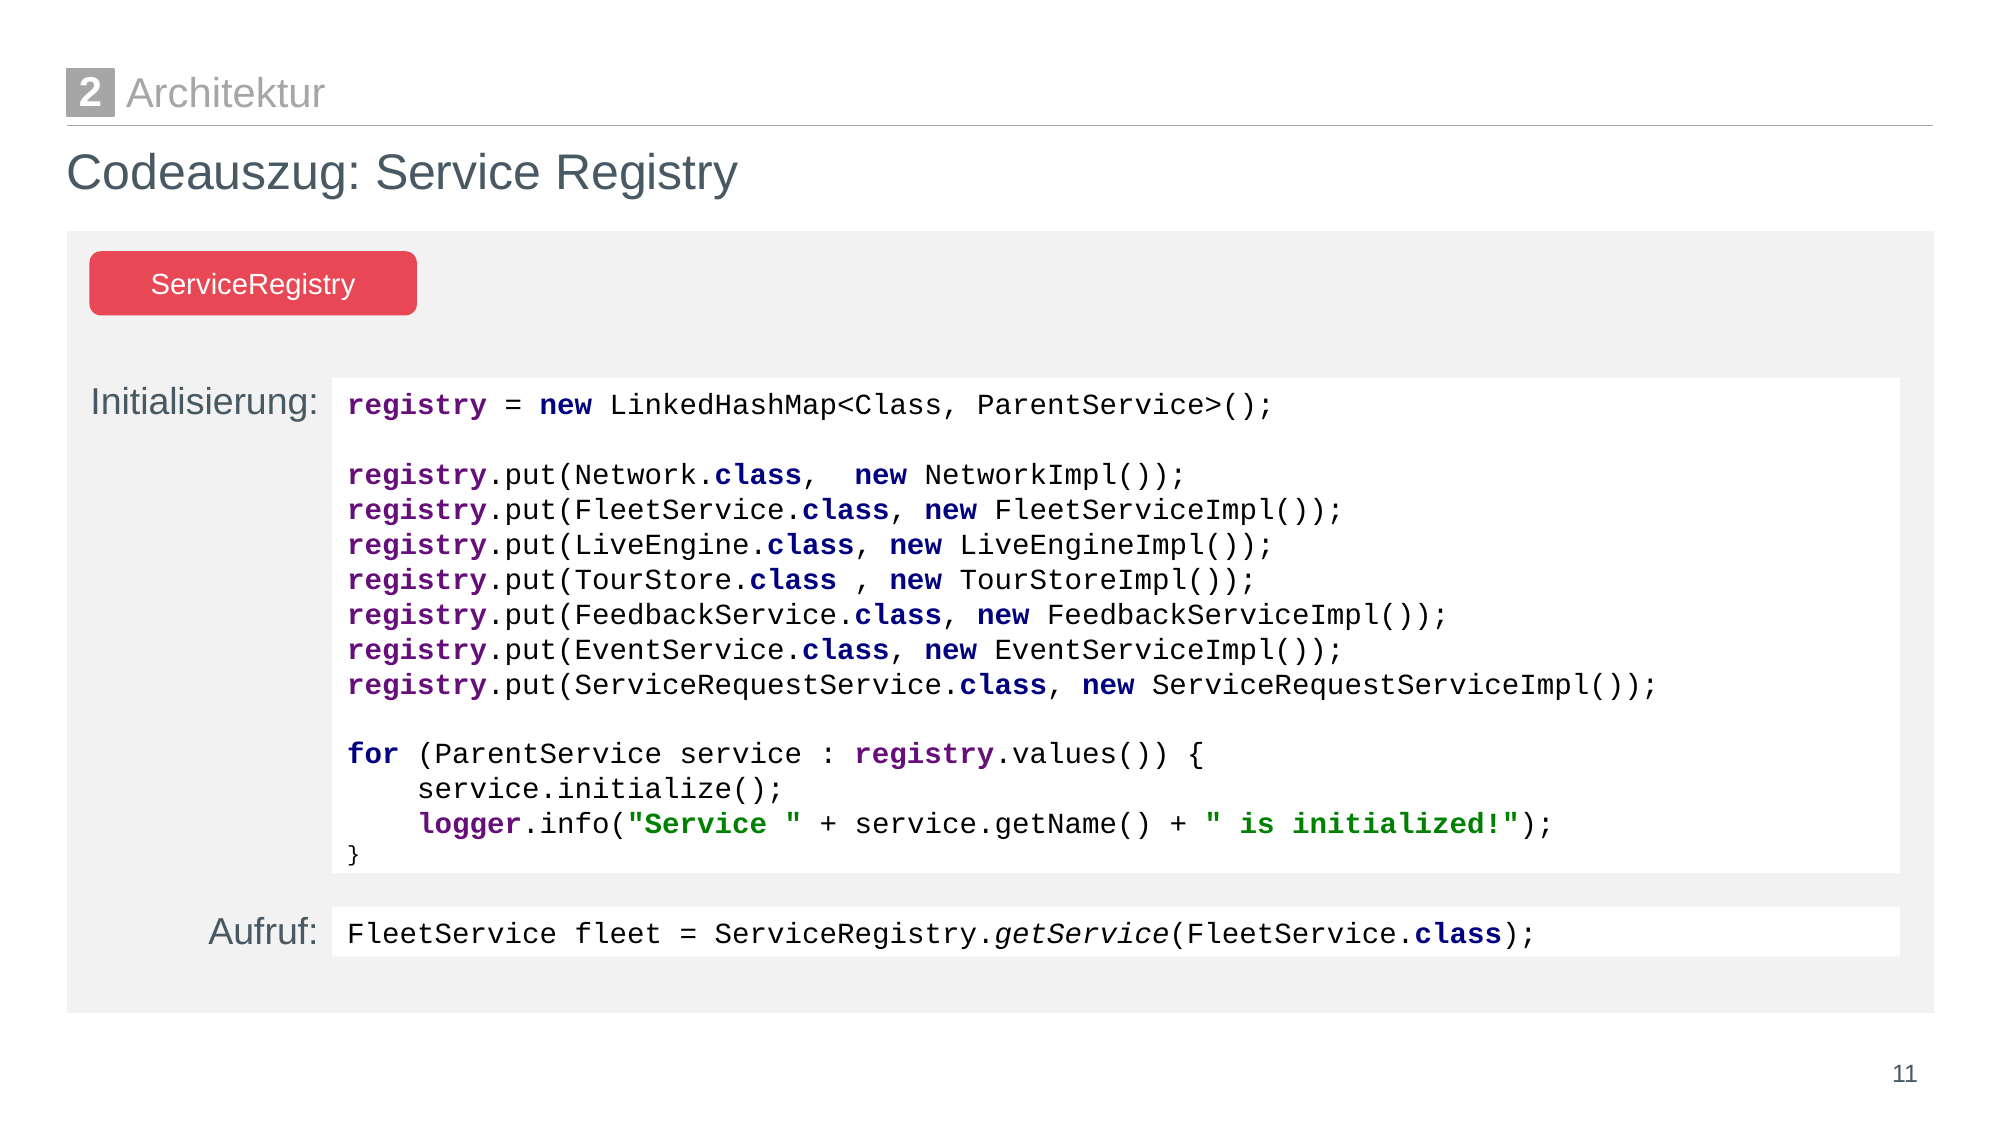

# Architektur
2
Codeauszug: Service Registry

ServiceRegistry
Initialisierung:
registry = new LinkedHashMap<Class, ParentService>();
registry.put(Network.class,  new NetworkImpl());
registry.put(FleetService.class, new FleetServiceImpl());
registry.put(LiveEngine.class, new LiveEngineImpl());
registry.put(TourStore.class , new TourStoreImpl());
registry.put(FeedbackService.class, new FeedbackServiceImpl());
registry.put(EventService.class, new EventServiceImpl());
registry.put(ServiceRequestService.class, new ServiceRequestServiceImpl());
for (ParentService service : registry.values()) {
    service.initialize();
    logger.info("Service " + service.getName() + " is initialized!");
}
Aufruf:
FleetService fleet = ServiceRegistry.getService(FleetService.class);
11